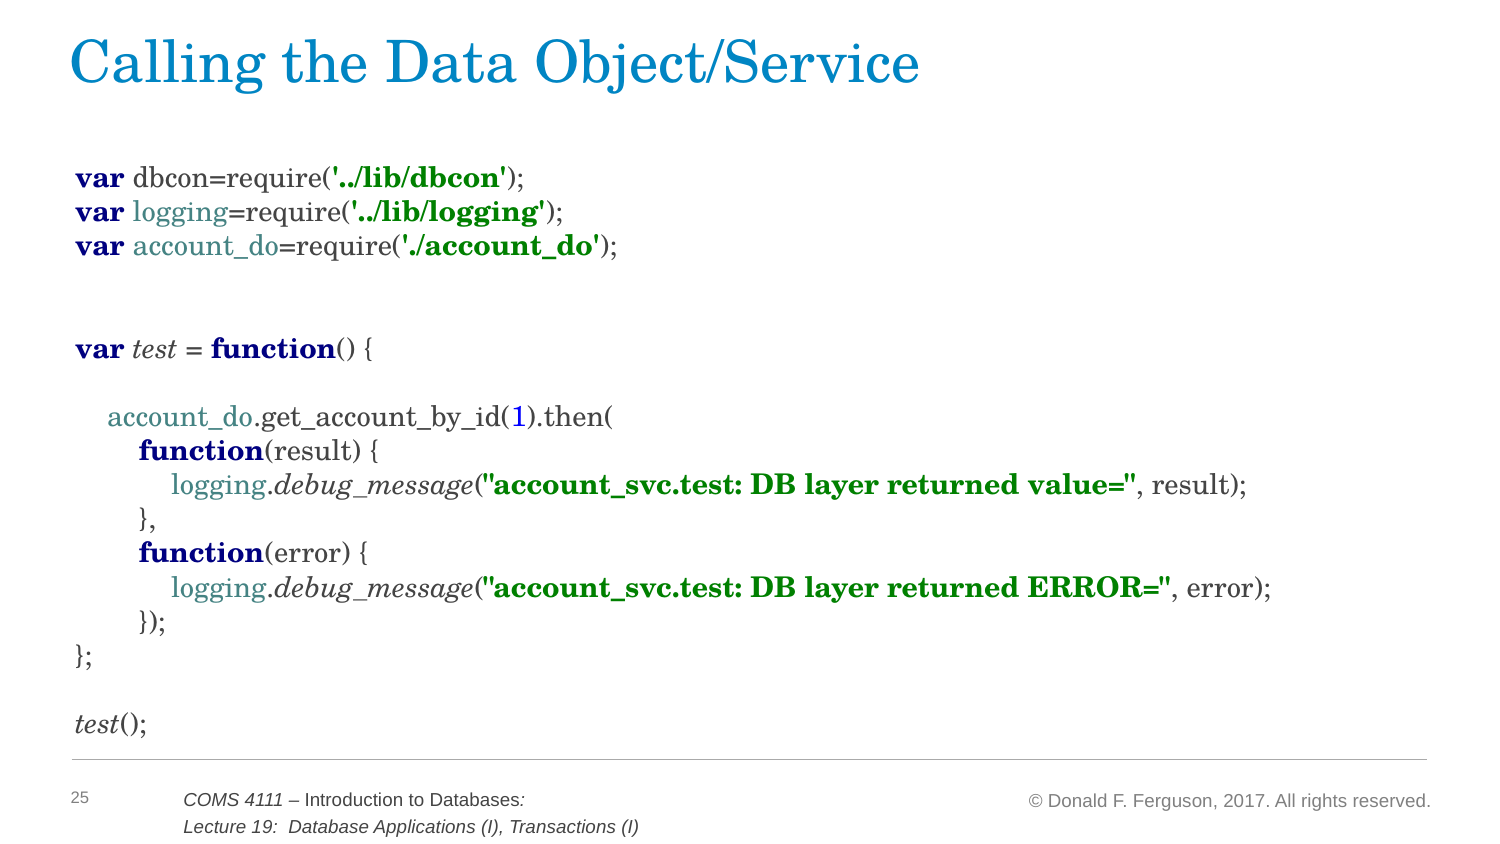

# Calling the Data Object/Service
var dbcon=require('../lib/dbcon');
var logging=require('../lib/logging');
var account_do=require('./account_do');
var test = function() {
    account_do.get_account_by_id(1).then(
        function(result) {
            logging.debug_message("account_svc.test: DB layer returned value=", result);
        },
        function(error) {
            logging.debug_message("account_svc.test: DB layer returned ERROR=", error);
        });
};
test();